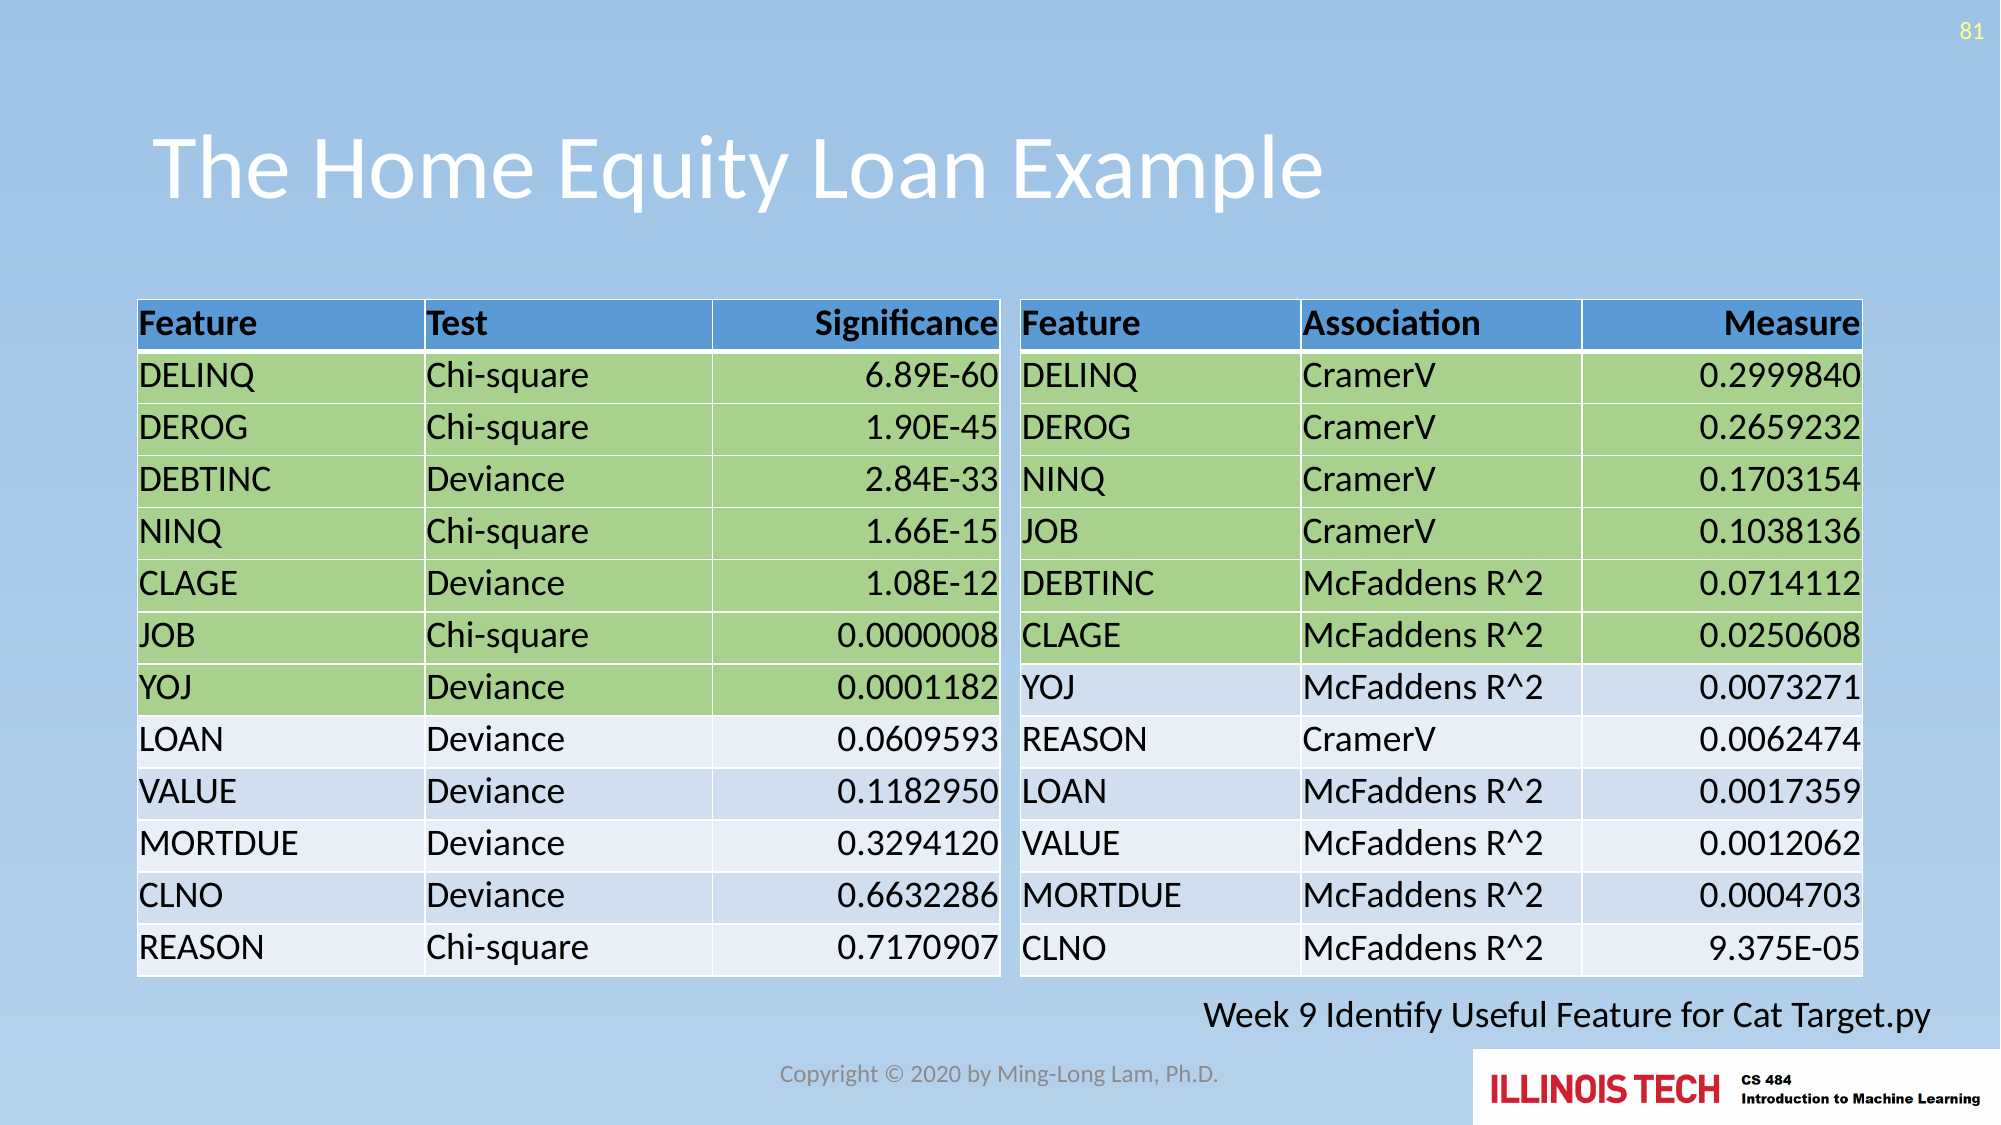

81
# The Home Equity Loan Example
| Feature | Test | Significance |
| --- | --- | --- |
| DELINQ | Chi-square | 6.89E-60 |
| DEROG | Chi-square | 1.90E-45 |
| DEBTINC | Deviance | 2.84E-33 |
| NINQ | Chi-square | 1.66E-15 |
| CLAGE | Deviance | 1.08E-12 |
| JOB | Chi-square | 0.0000008 |
| YOJ | Deviance | 0.0001182 |
| LOAN | Deviance | 0.0609593 |
| VALUE | Deviance | 0.1182950 |
| MORTDUE | Deviance | 0.3294120 |
| CLNO | Deviance | 0.6632286 |
| REASON | Chi-square | 0.7170907 |
| Feature | Association | Measure |
| --- | --- | --- |
| DELINQ | CramerV | 0.2999840 |
| DEROG | CramerV | 0.2659232 |
| NINQ | CramerV | 0.1703154 |
| JOB | CramerV | 0.1038136 |
| DEBTINC | McFaddens R^2 | 0.0714112 |
| CLAGE | McFaddens R^2 | 0.0250608 |
| YOJ | McFaddens R^2 | 0.0073271 |
| REASON | CramerV | 0.0062474 |
| LOAN | McFaddens R^2 | 0.0017359 |
| VALUE | McFaddens R^2 | 0.0012062 |
| MORTDUE | McFaddens R^2 | 0.0004703 |
| CLNO | McFaddens R^2 | 9.375E-05 |
Week 9 Identify Useful Feature for Cat Target.py
Copyright © 2020 by Ming-Long Lam, Ph.D.